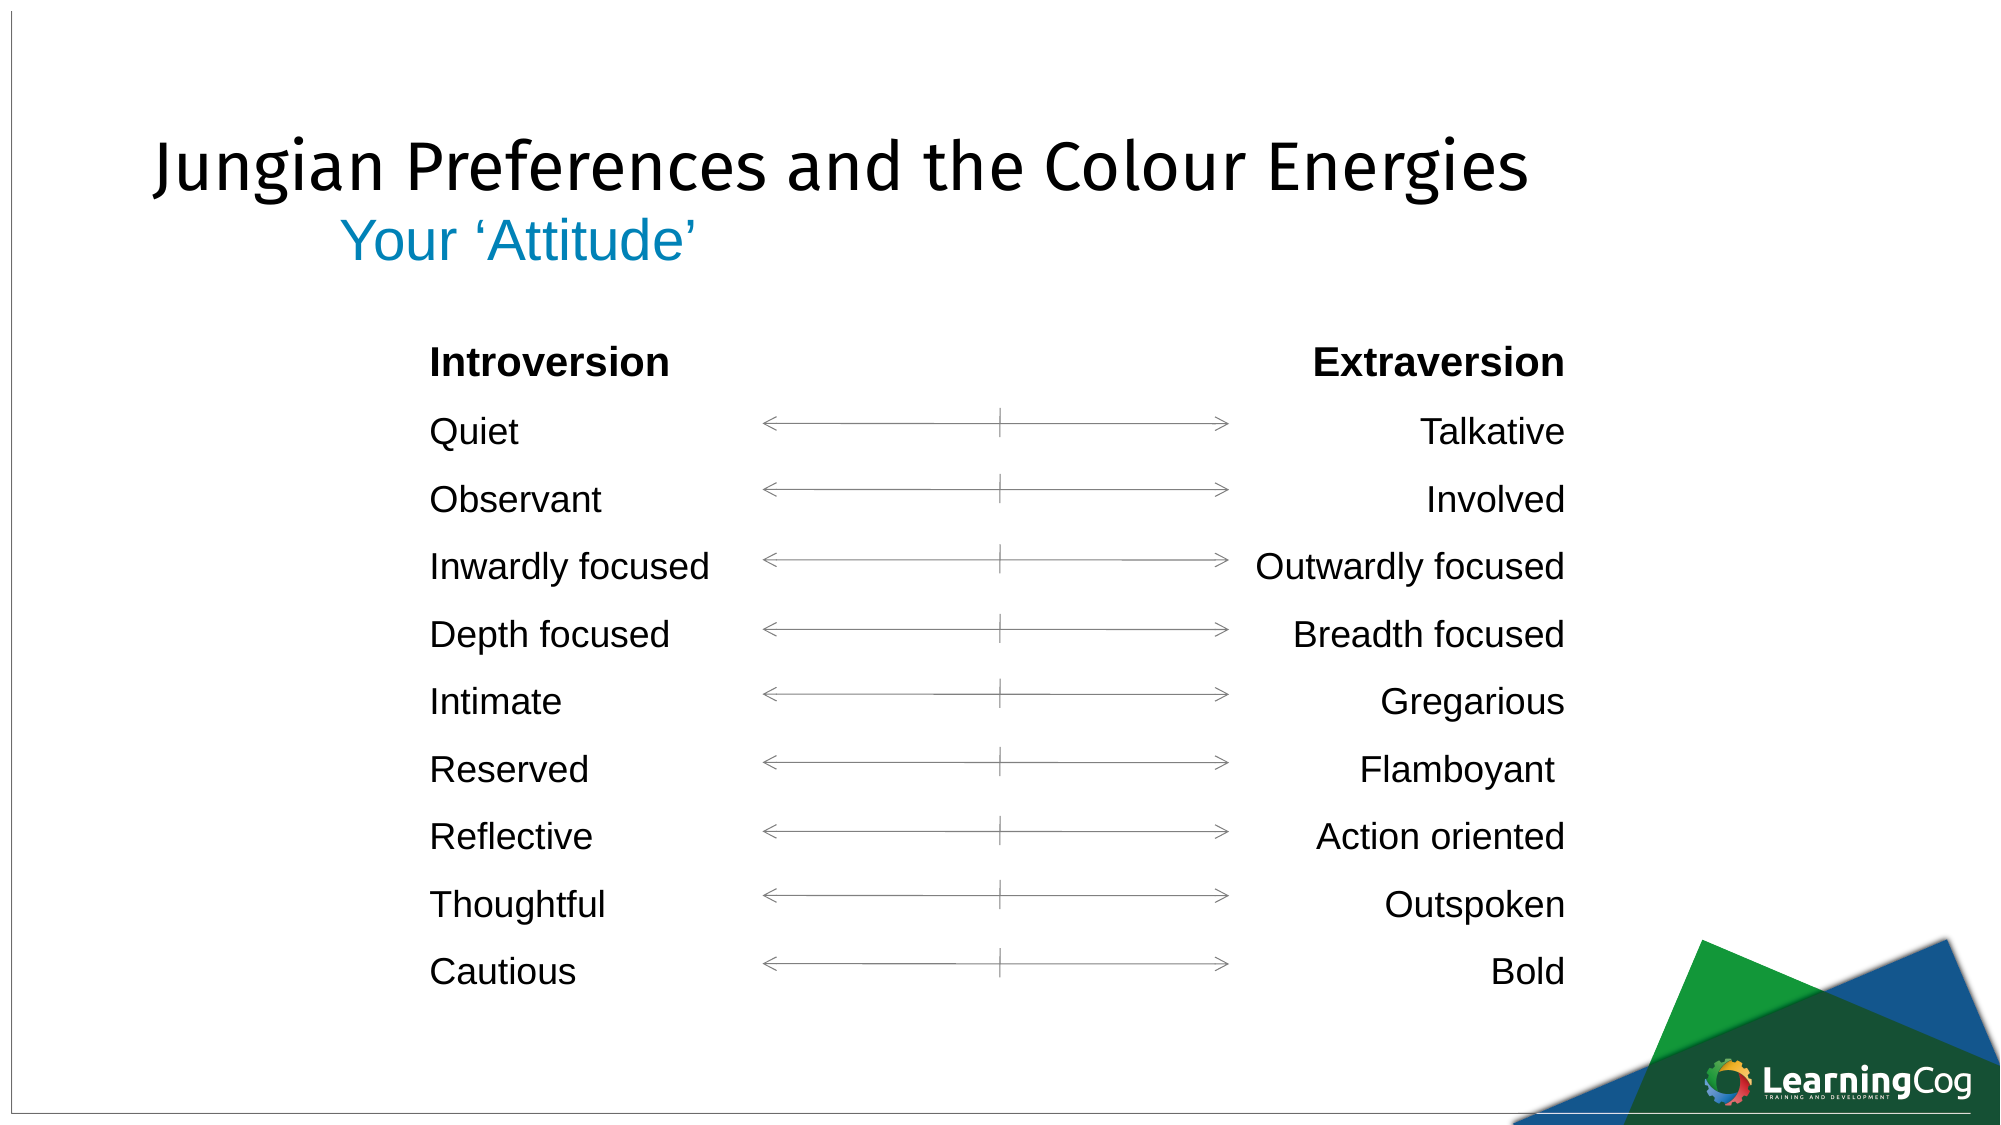

Your ‘Attitude’
# Jungian Preferences and the Colour Energies

Introversion
Quiet
Observant
Inwardly focused
Depth focused
Intimate
Reserved
Reflective
Thoughtful
Cautious
Extraversion
Talkative
Involved
Outwardly focused
Breadth focused
Gregarious
Flamboyant
Action oriented
Outspoken
Bold